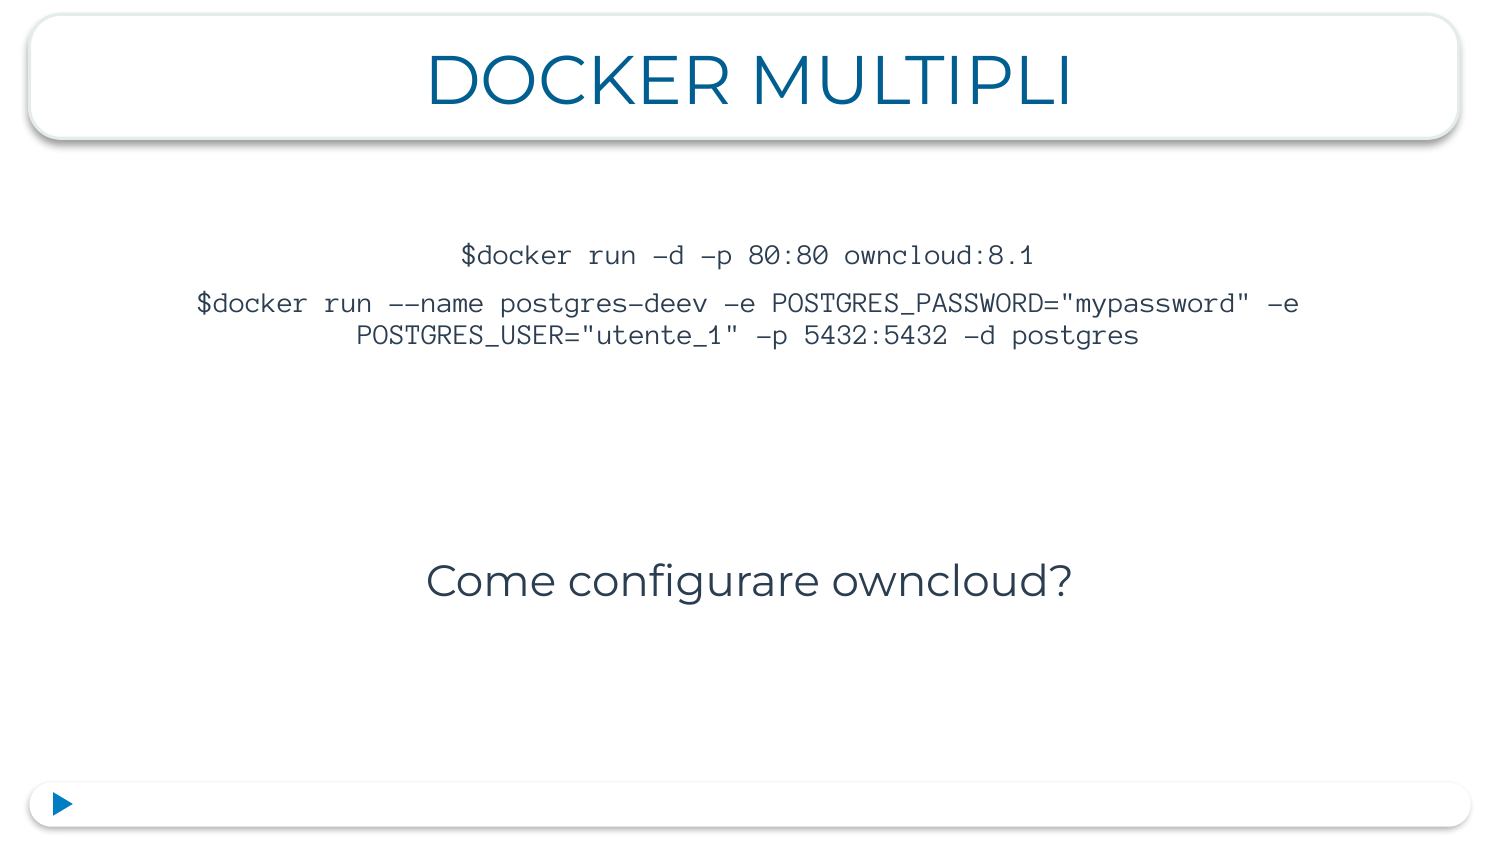

# DOCKER MULTIPLI
$docker run -d -p 80:80 owncloud:8.1
$docker run --name postgres-deev -e POSTGRES_PASSWORD="mypassword" -e POSTGRES_USER="utente_1" -p 5432:5432 -d postgres

Come configurare owncloud?